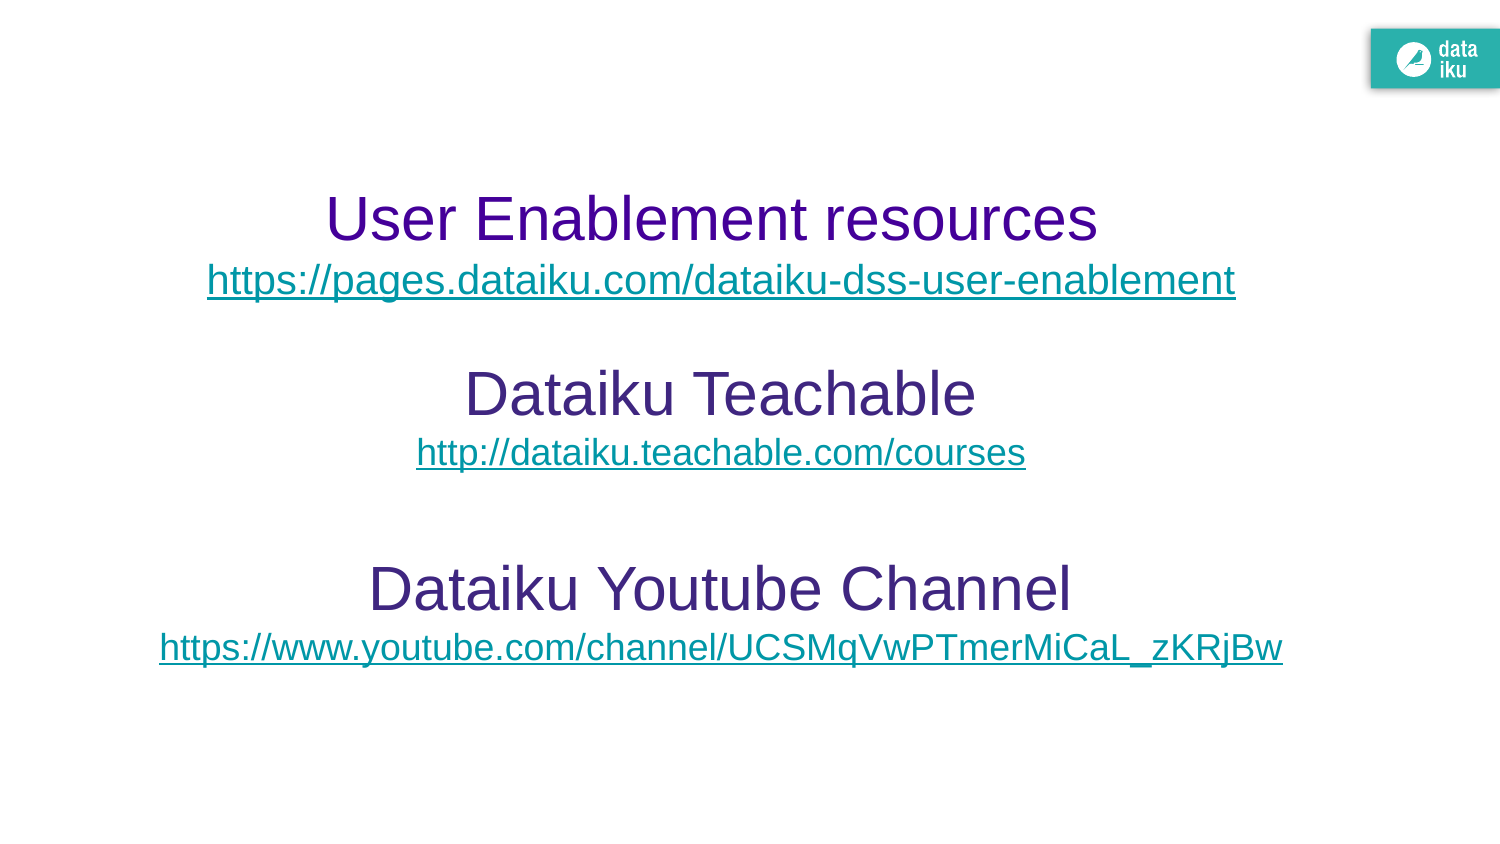

User Enablement resources
https://pages.dataiku.com/dataiku-dss-user-enablement

Dataiku Teachable
http://dataiku.teachable.com/courses

Dataiku Youtube Channel
https://www.youtube.com/channel/UCSMqVwPTmerMiCaL_zKRjBw